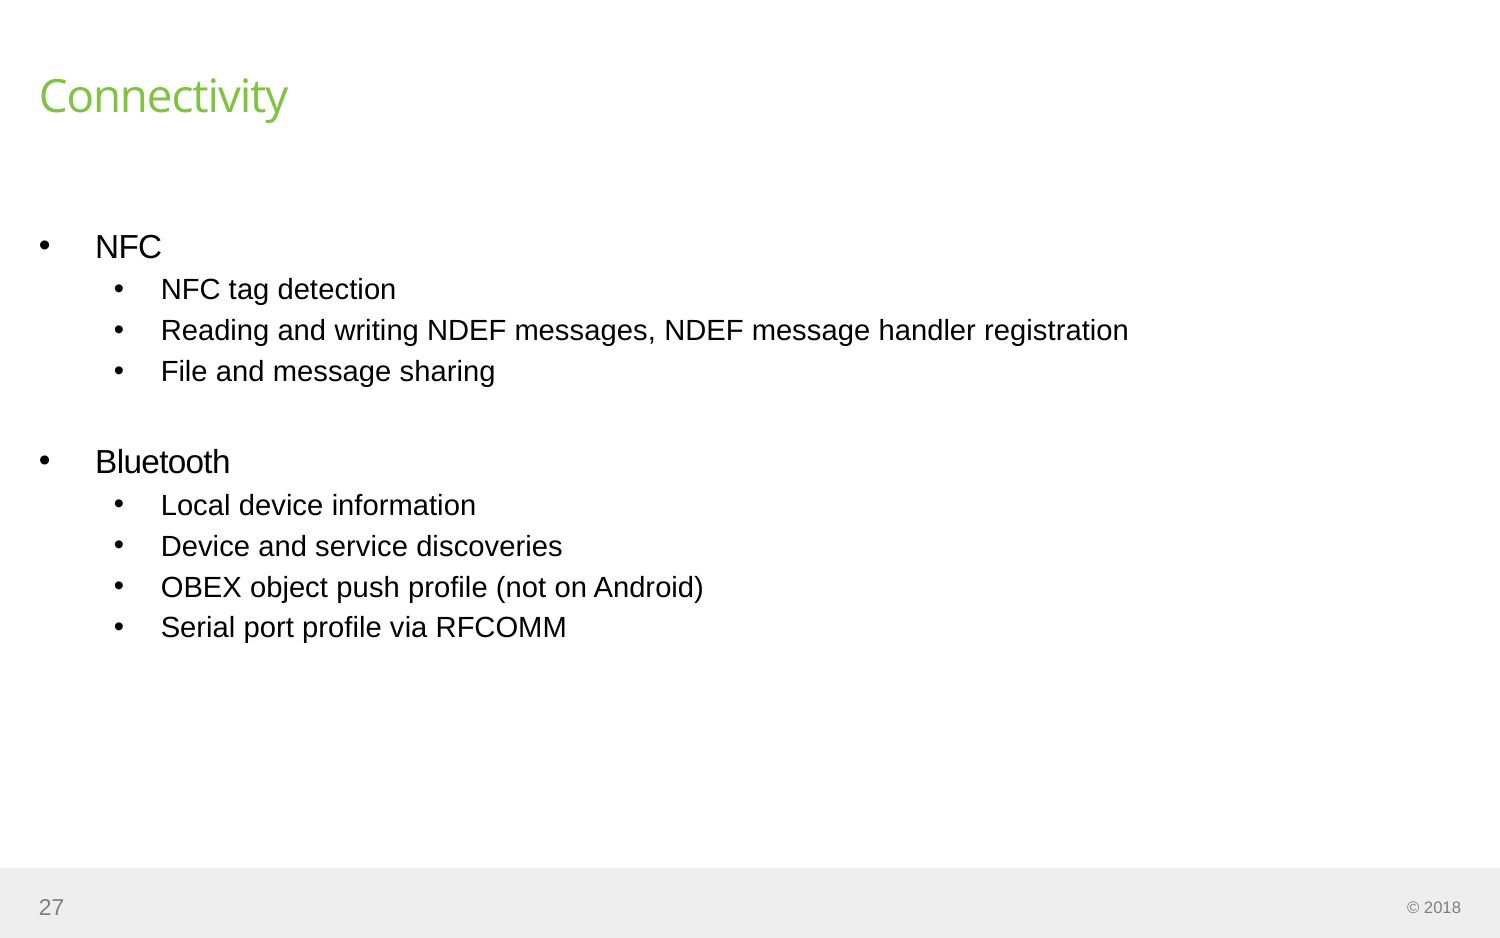

# Connectivity
NFC
NFC tag detection
Reading and writing NDEF messages, NDEF message handler registration
File and message sharing

Bluetooth
Local device information
Device and service discoveries
OBEX object push profile (not on Android)
Serial port profile via RFCOMM

27
© 2018